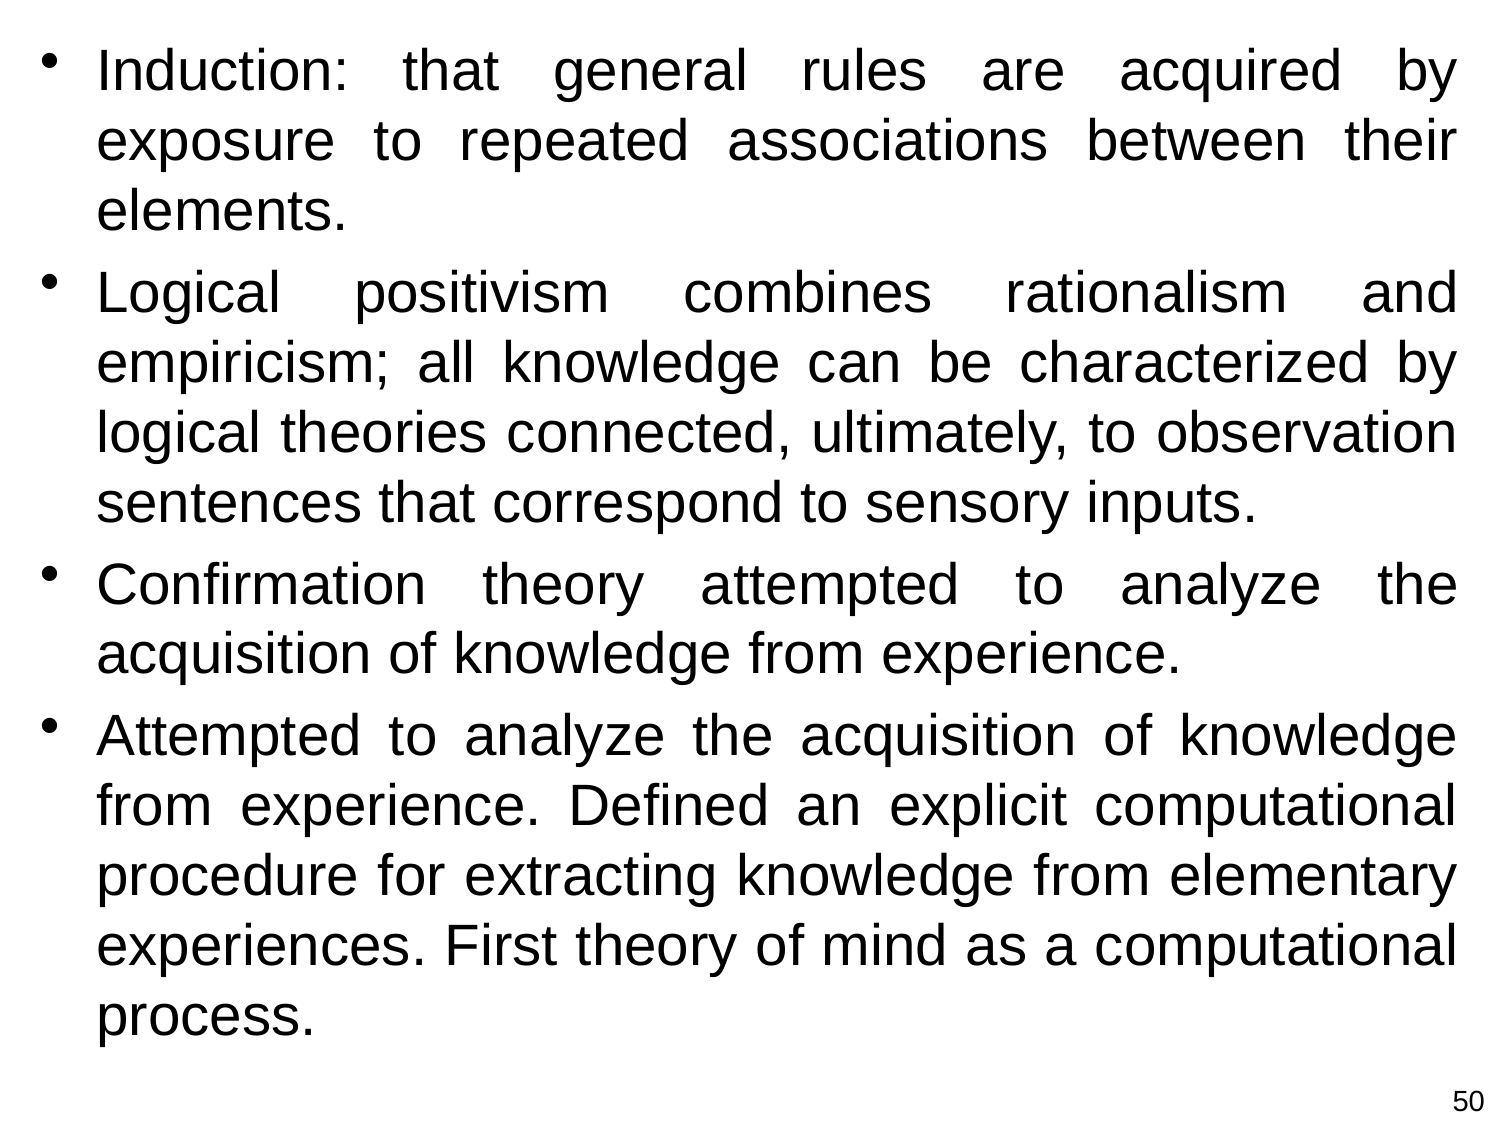

Induction: that general rules are acquired by exposure to repeated associations between their elements.
Logical positivism combines rationalism and empiricism; all knowledge can be characterized by logical theories connected, ultimately, to observation sentences that correspond to sensory inputs.
Confirmation theory attempted to analyze the acquisition of knowledge from experience.
Attempted to analyze the acquisition of knowledge from experience. Defined an explicit computational procedure for extracting knowledge from elementary experiences. First theory of mind as a computational process.
50